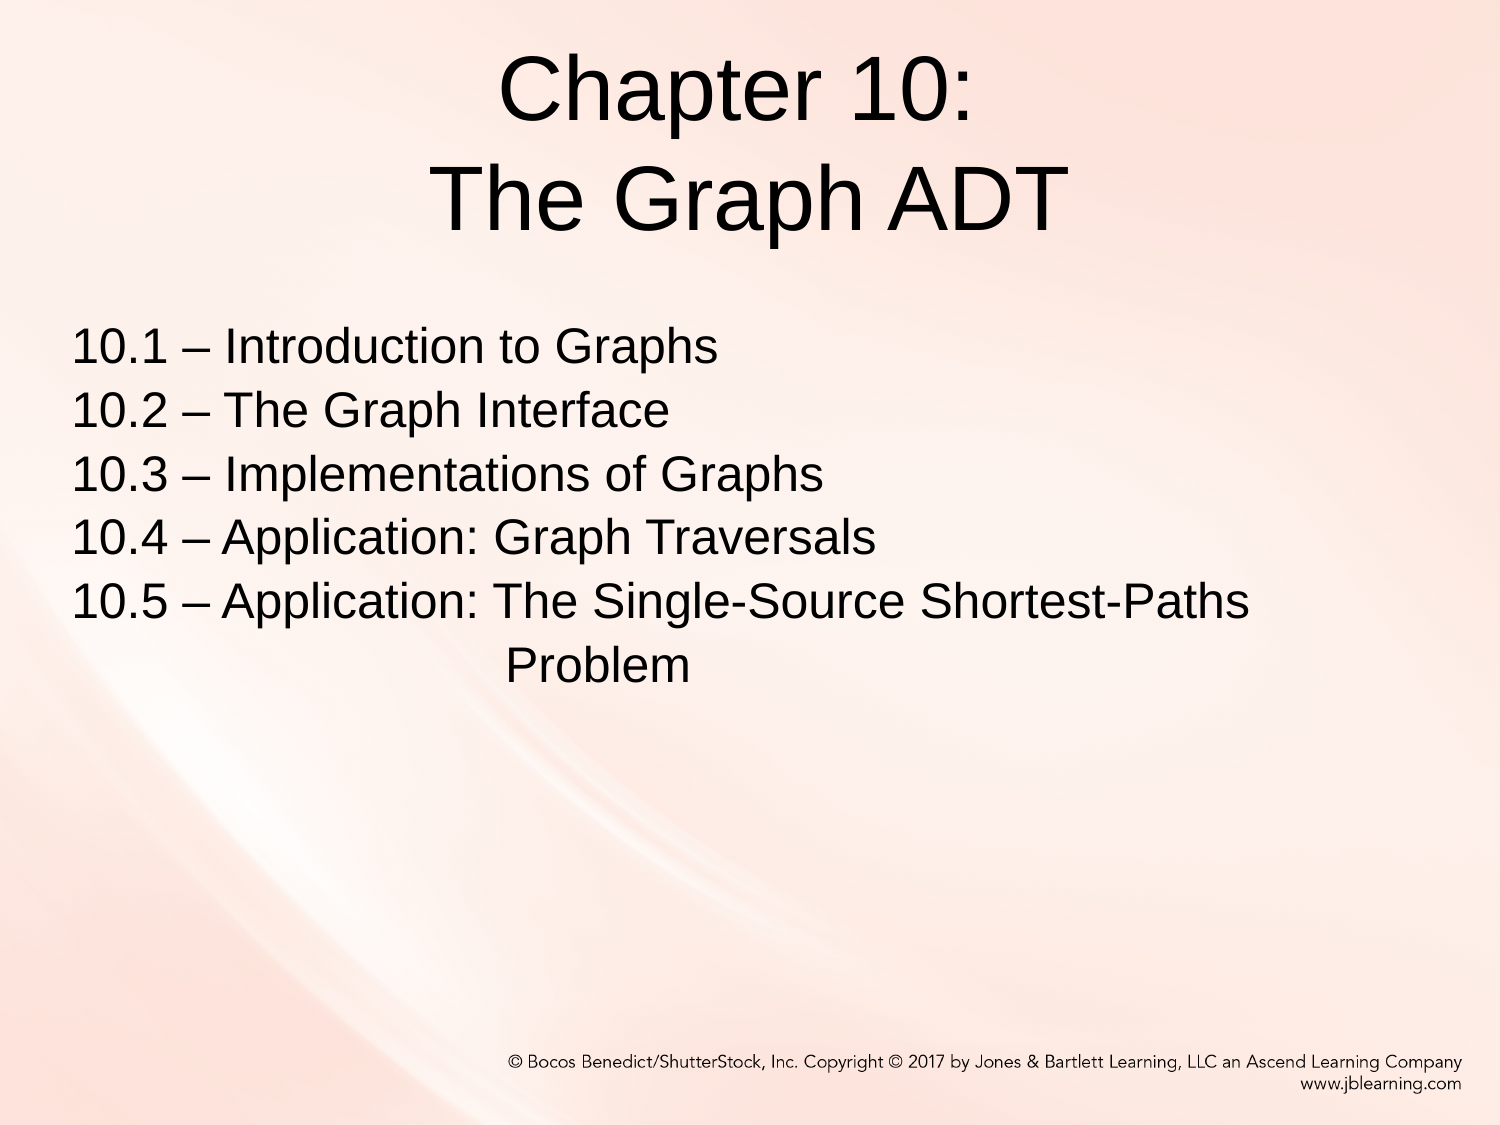

# Chapter 10: The Graph ADT
10.1 – Introduction to Graphs
10.2 – The Graph Interface
10.3 – Implementations of Graphs
10.4 – Application: Graph Traversals
10.5 – Application: The Single-Source Shortest-Paths
                               Problem